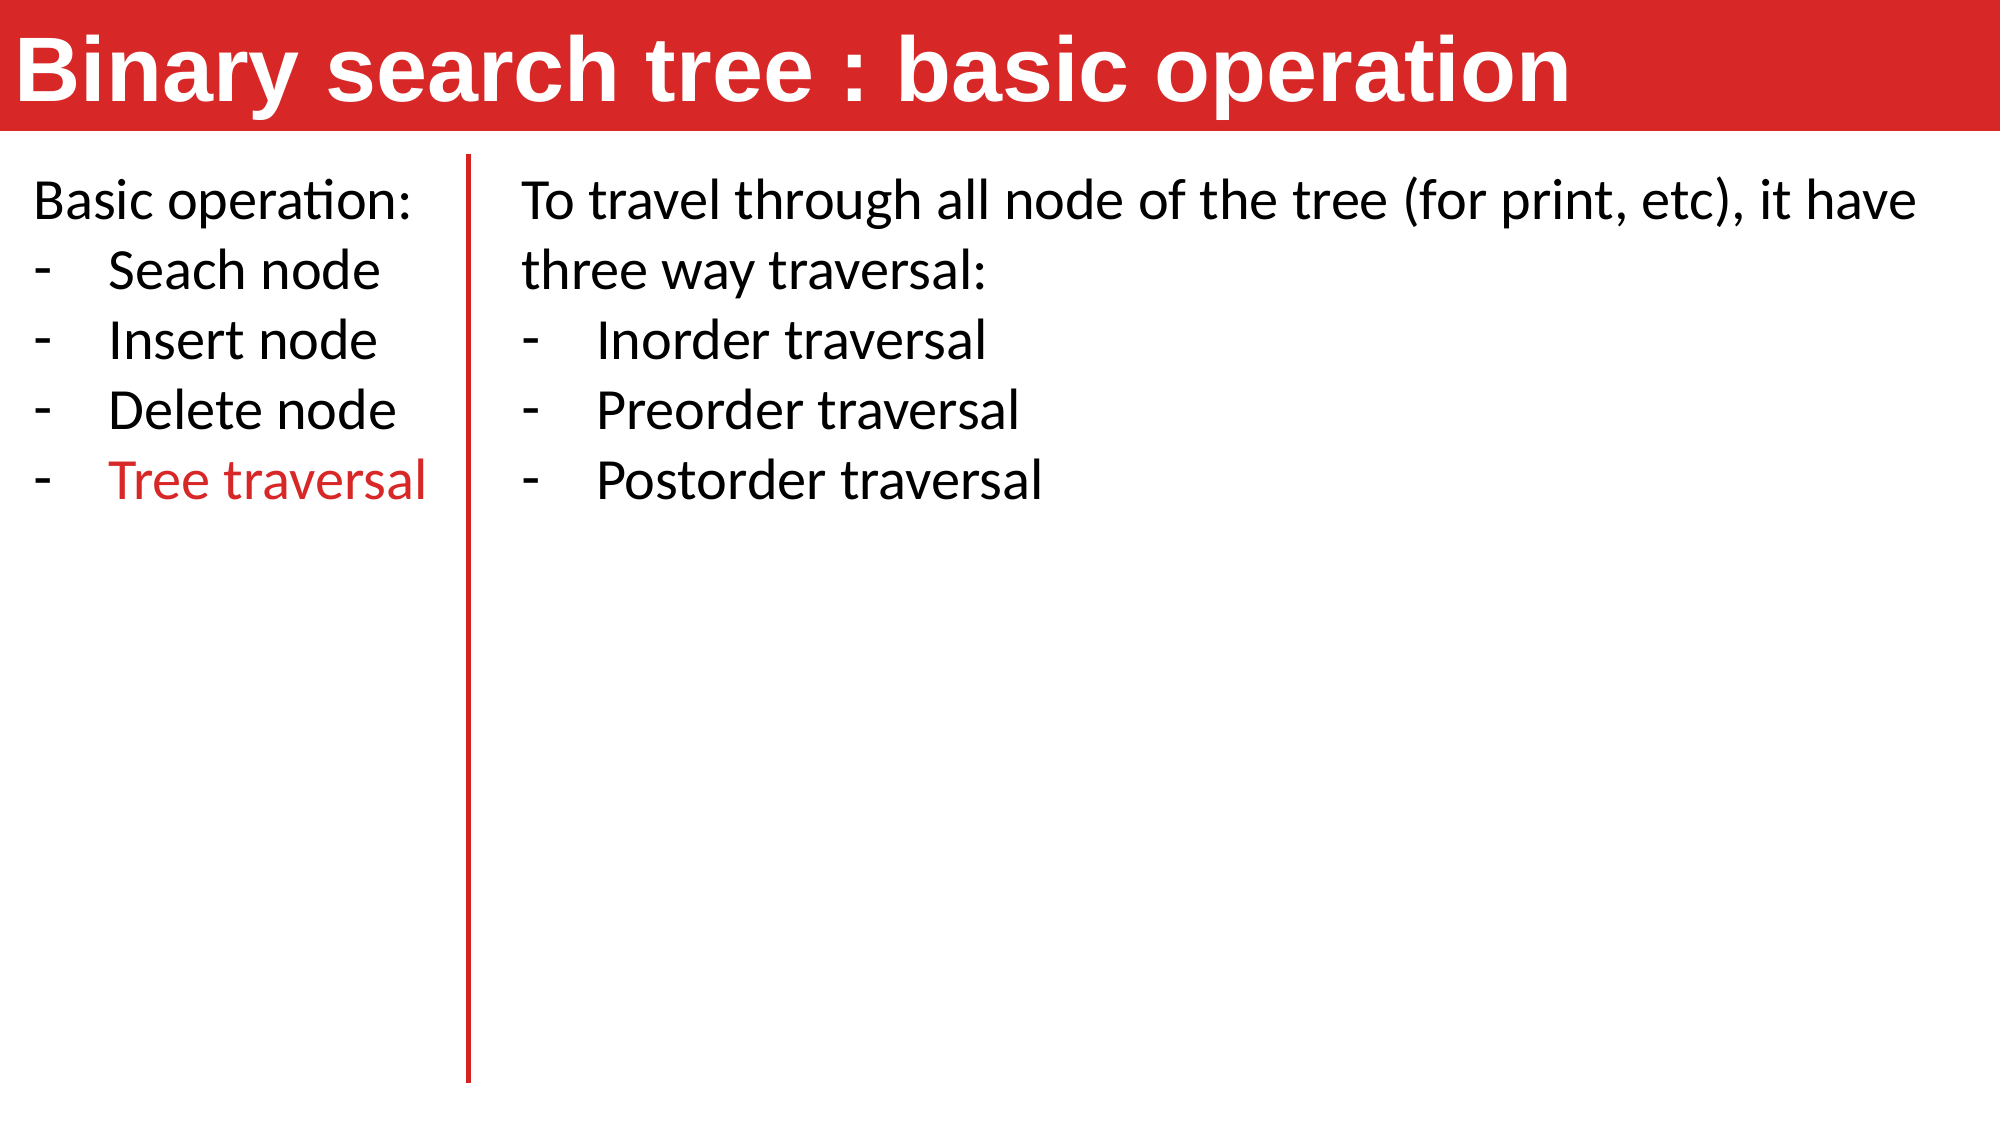

Binary search tree : basic operation
Basic operation:
Seach node
Insert node
Delete node
Tree traversal
To travel through all node of the tree (for print, etc), it have three way traversal:
Inorder traversal
Preorder traversal
Postorder traversal